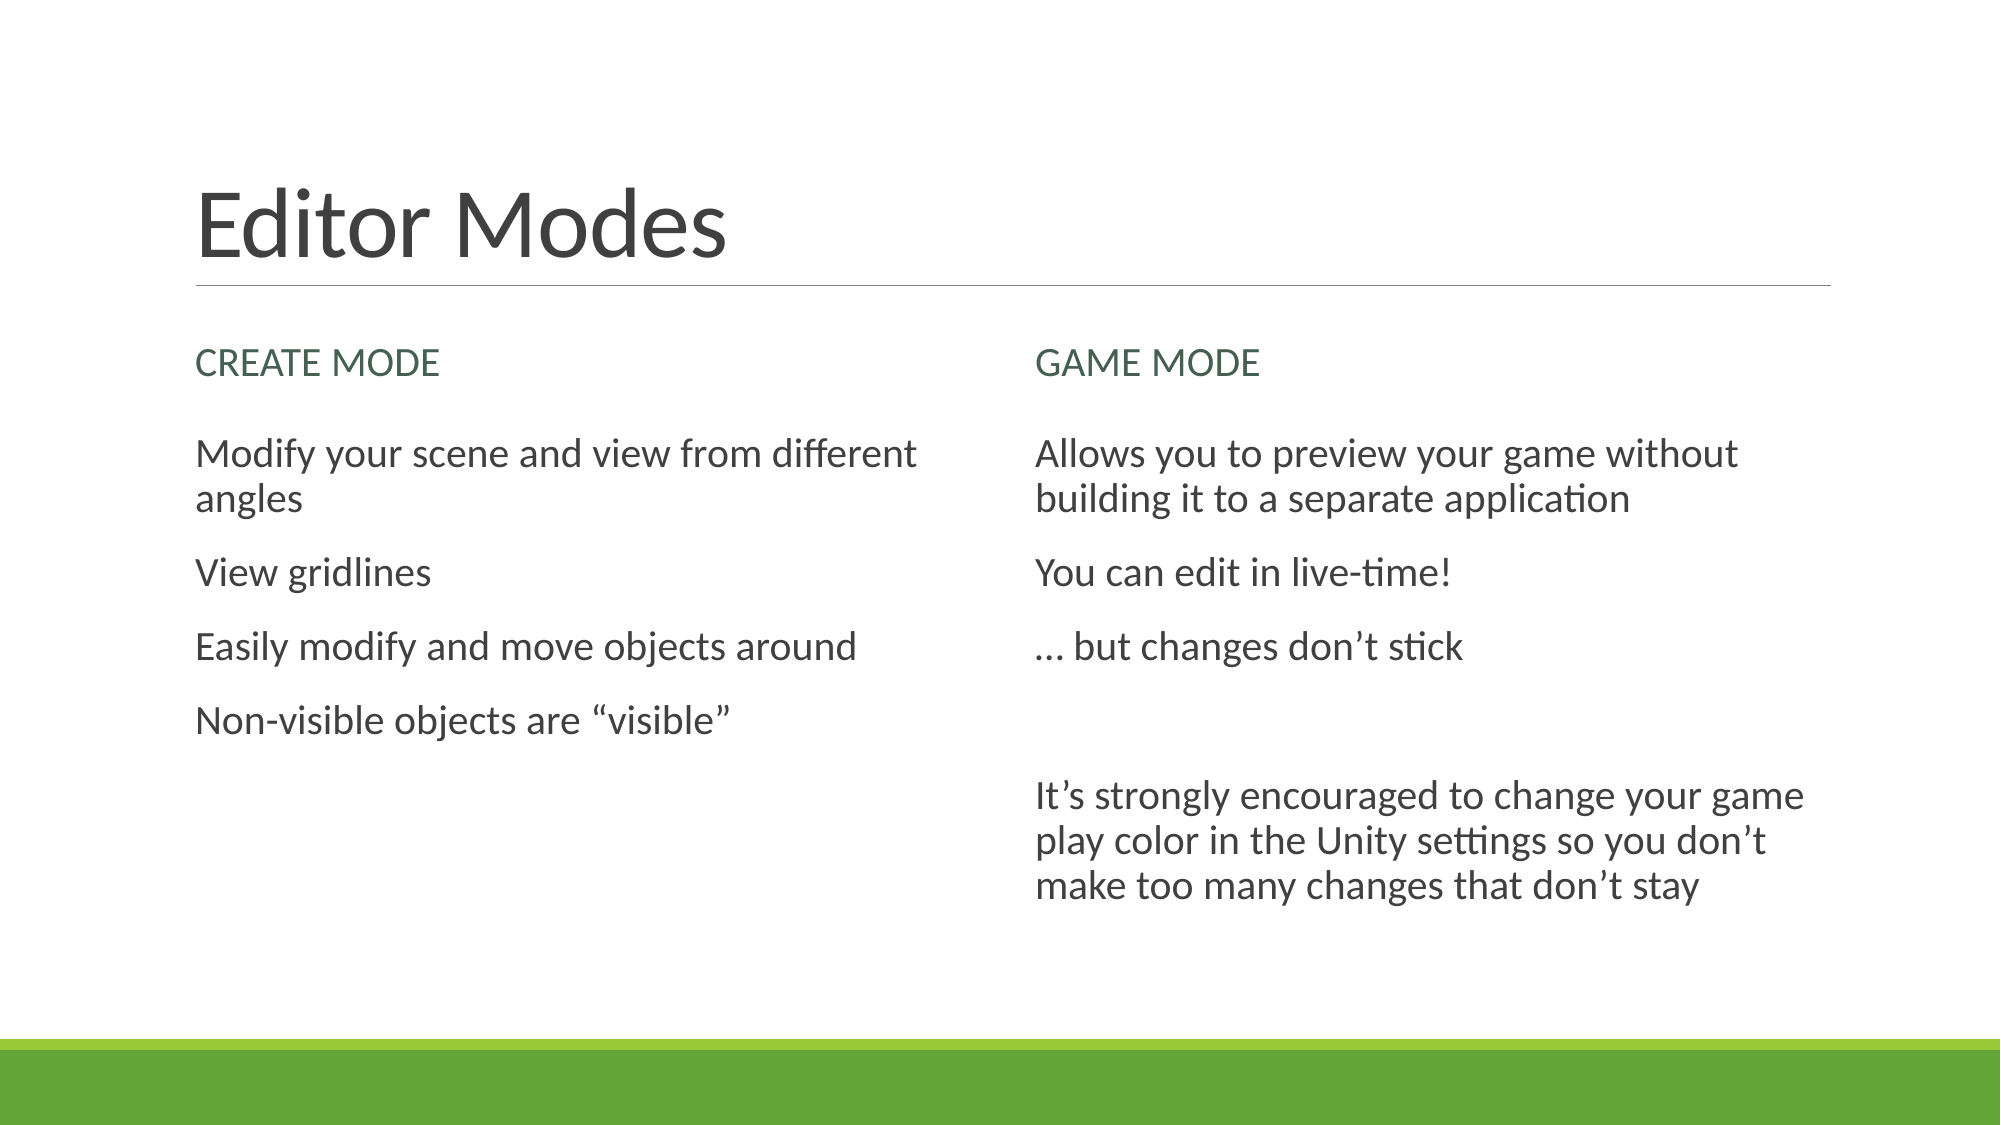

# Editor Modes
Create Mode
Game Mode
Modify your scene and view from different angles
View gridlines
Easily modify and move objects around
Non-visible objects are “visible”
Allows you to preview your game without building it to a separate application
You can edit in live-time!
… but changes don’t stick

It’s strongly encouraged to change your game play color in the Unity settings so you don’t make too many changes that don’t stay